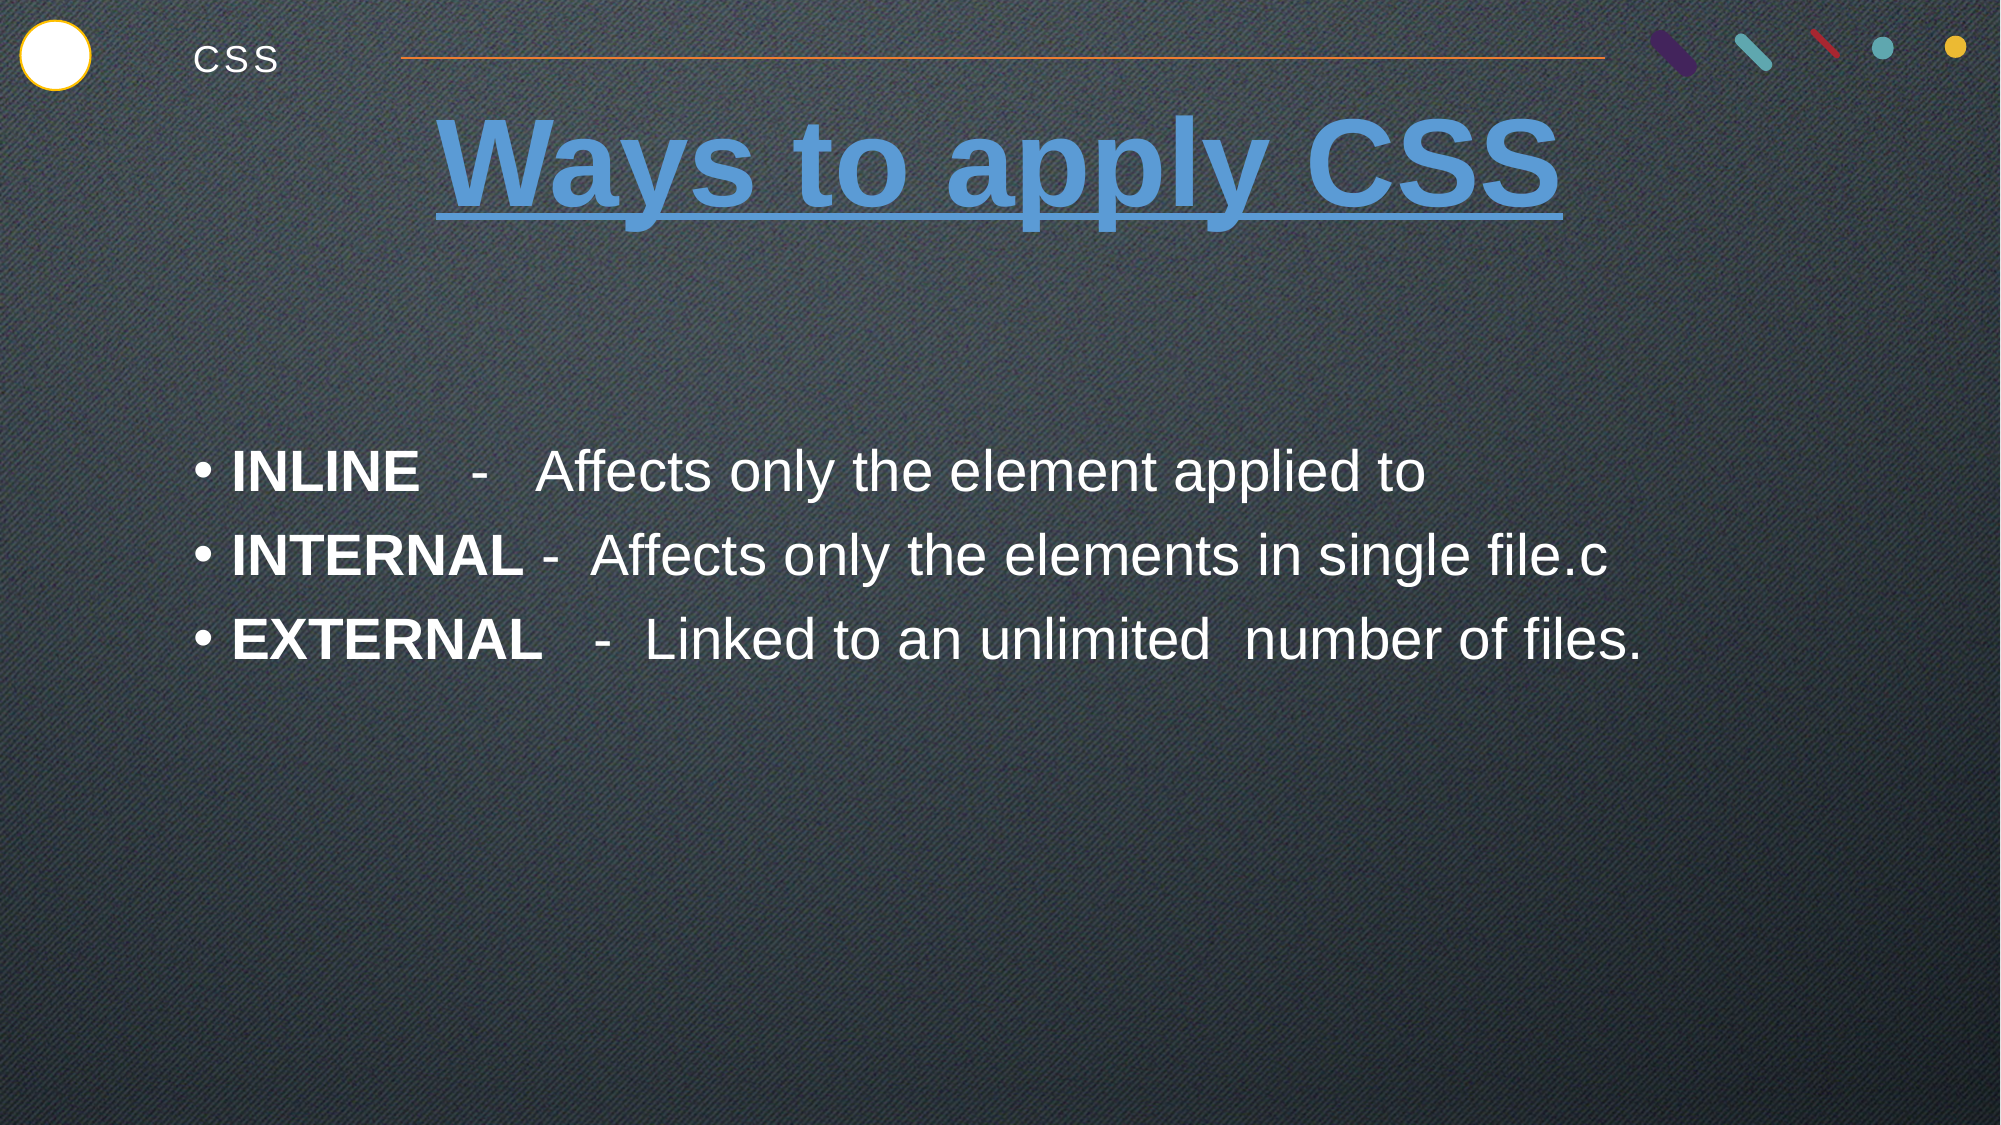

CSS

# Ways to apply CSS

INLINE   -   Affects only the element applied to
INTERNAL -  Affects only the elements in single file.c
EXTERNAL   -  Linked to an unlimited  number of files.